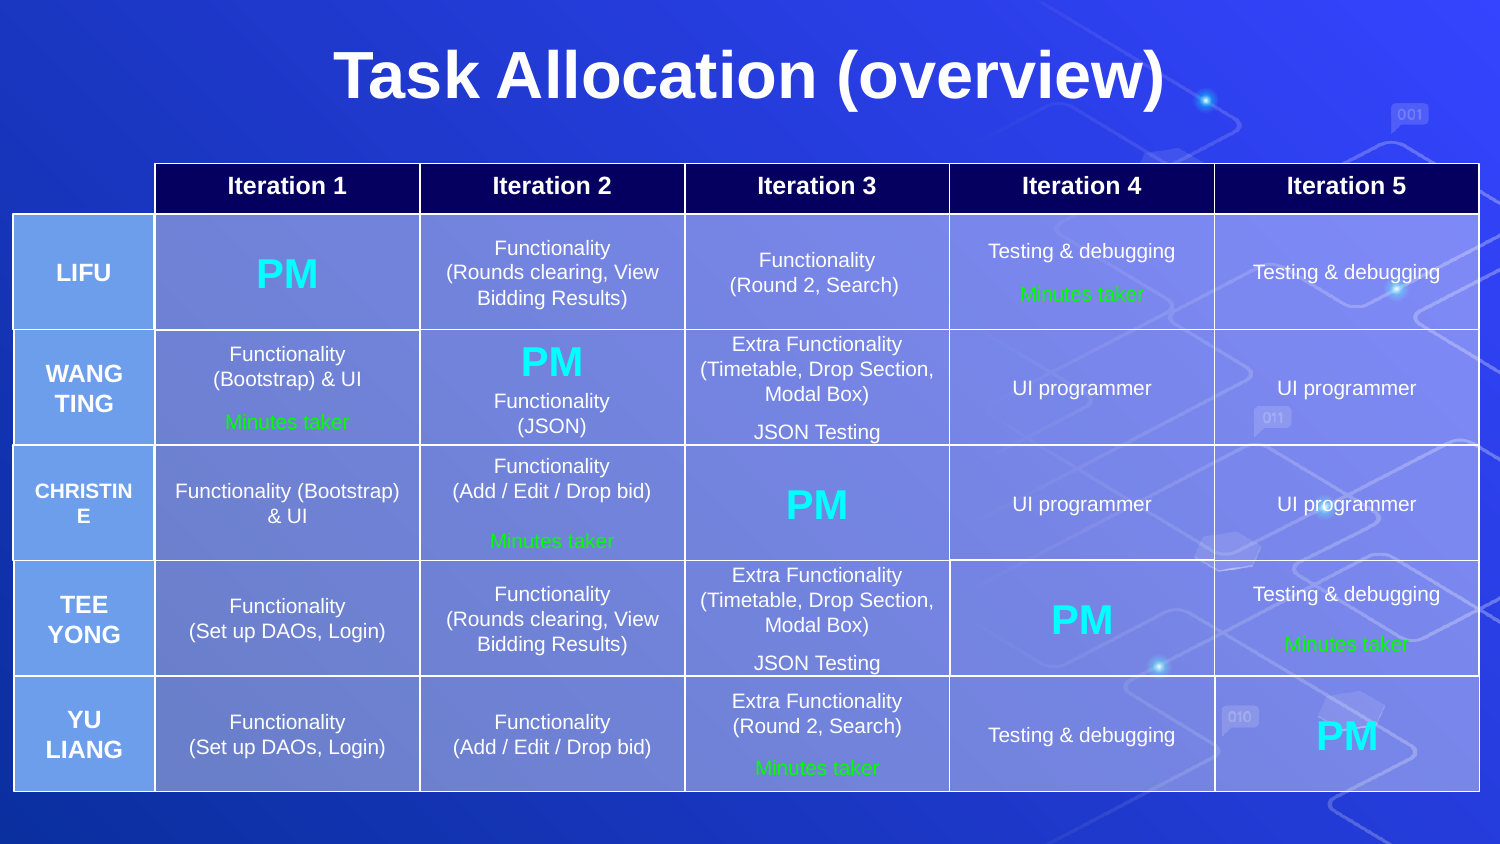

# Task Allocation (overview)
Iteration 4
Iteration 5
Iteration 2
Iteration 3
Iteration 1
LIFU
Functionality
(Rounds clearing, View Bidding Results)
Functionality
(Round 2, Search)
Testing & debugging

Minutes taker
Testing & debugging
PM
WANG TING
Functionality
(Bootstrap) & UI

Minutes taker
Extra Functionality
(Timetable, Drop Section, Modal Box)

JSON Testing
UI programmer
UI programmer
PM

Functionality
(JSON)

CHRISTINE
Functionality (Bootstrap) & UI
PM
UI programmer
UI programmer
Functionality
(Add / Edit / Drop bid)
Minutes taker
PM
TEE YONG
Functionality
(Set up DAOs, Login)
Functionality
(Rounds clearing, View Bidding Results)
Extra Functionality
(Timetable, Drop Section, Modal Box)

JSON Testing
Testing & debugging
Minutes taker
YU LIANG
Functionality
(Set up DAOs, Login)
Functionality
(Add / Edit / Drop bid)
Extra Functionality
(Round 2, Search)

Minutes taker
Testing & debugging
PM